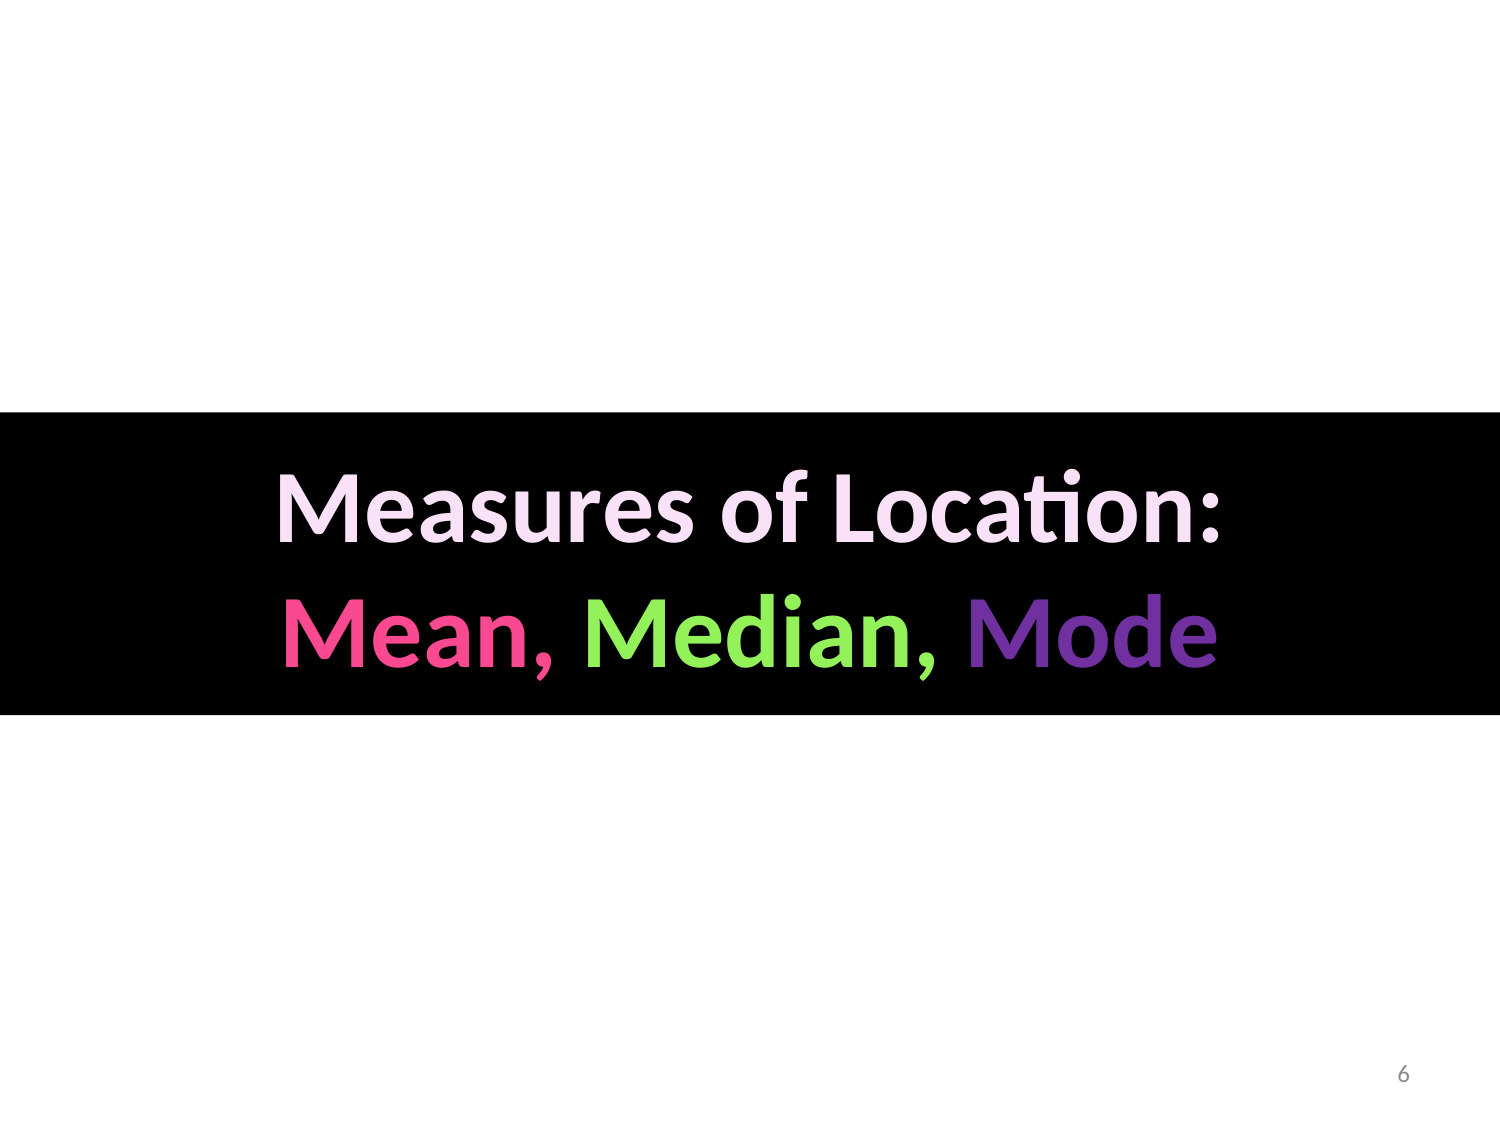

# Measures of Location: Mean, Median, Mode

6